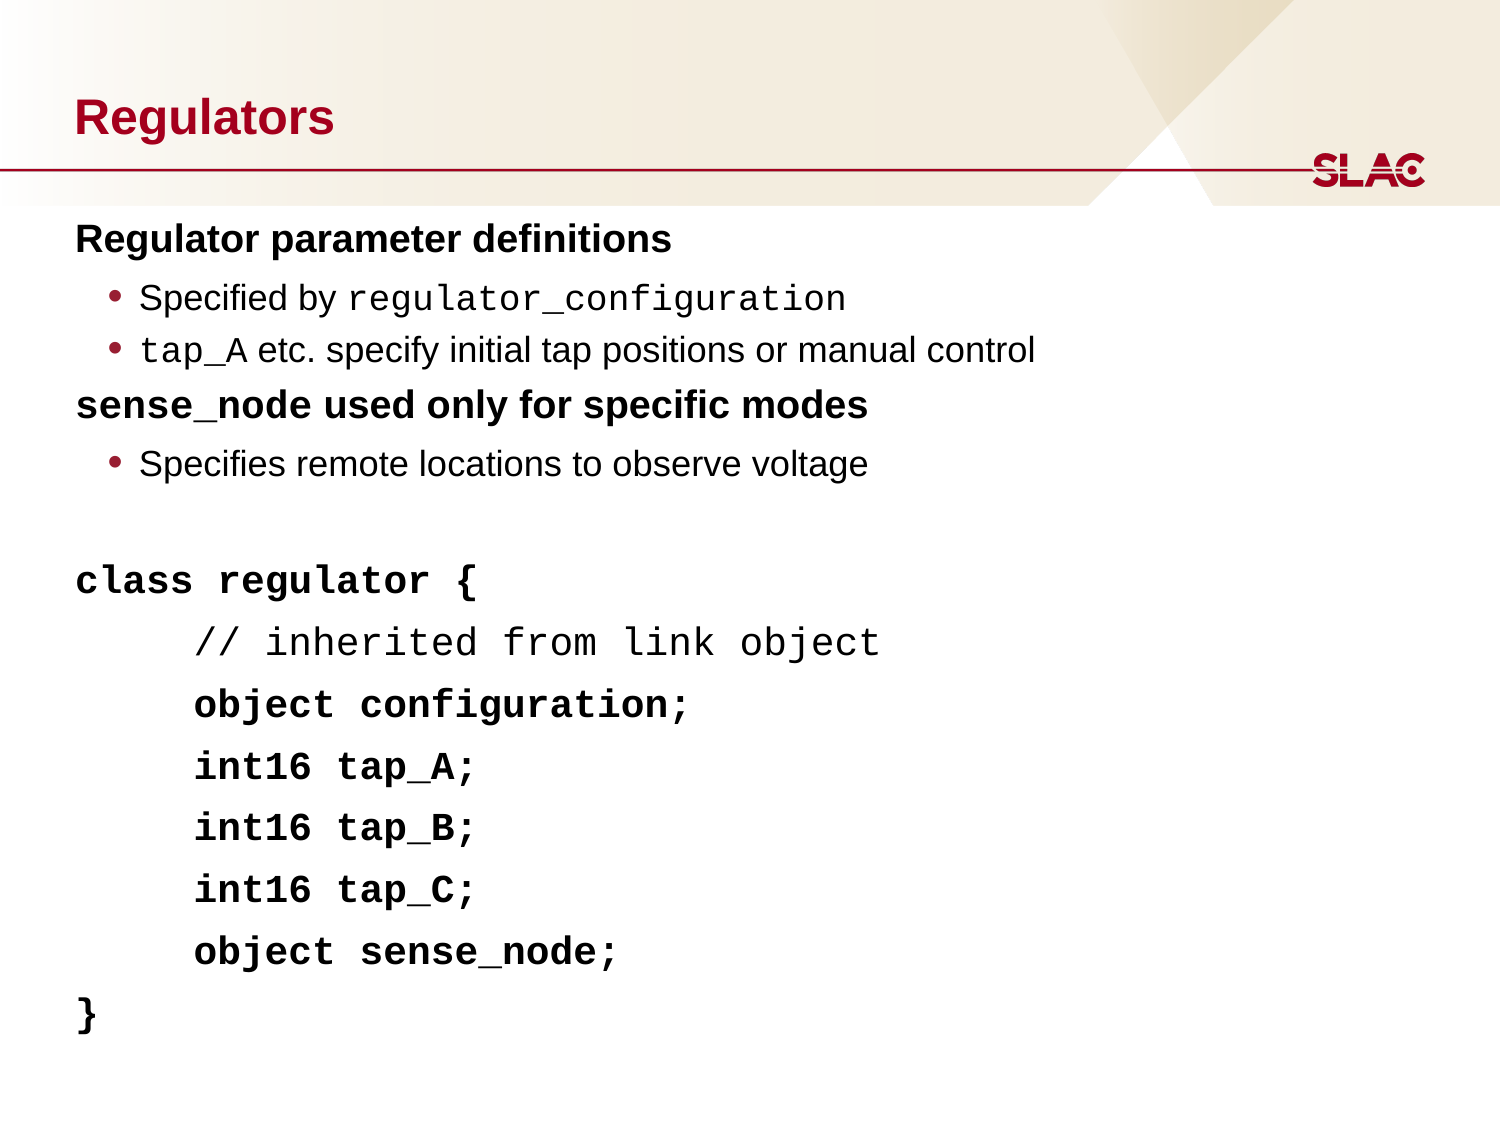

# Regulators
Regulator parameter definitions
Specified by regulator_configuration
tap_A etc. specify initial tap positions or manual control
sense_node used only for specific modes
Specifies remote locations to observe voltage

class regulator {
	// inherited from link object
	object configuration;
	int16 tap_A;
	int16 tap_B;
	int16 tap_C;
	object sense_node;
}